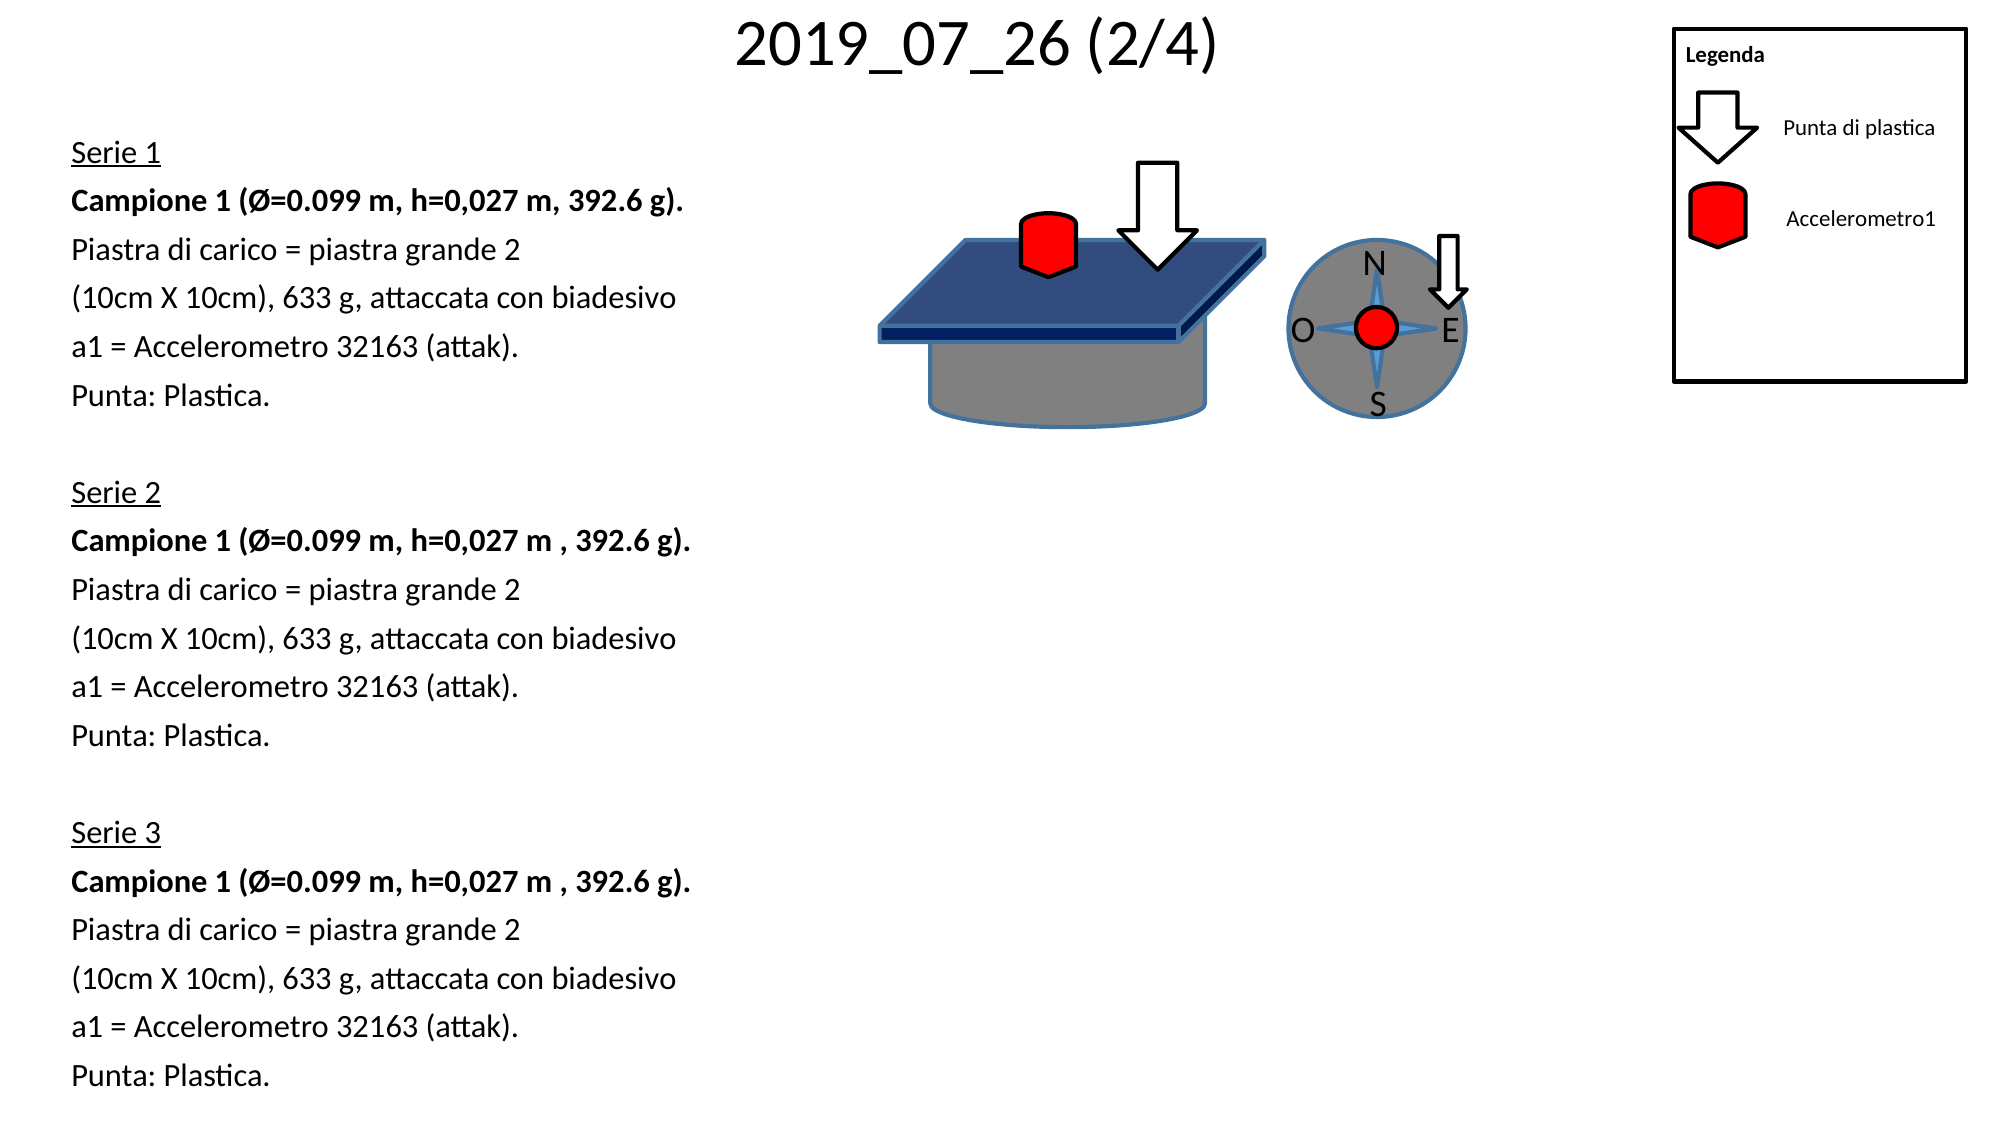

2019_07_26 (2/4)

Legenda

Accelerometro1

Punta di plastica
Serie 1
Campione 1 (Ø=0.099 m, h=0,027 m, 392.6 g).
Piastra di carico = piastra grande 2
(10cm X 10cm), 633 g, attaccata con biadesivo
a1 = Accelerometro 32163 (attak).
Punta: Plastica.

Serie 2
Campione 1 (Ø=0.099 m, h=0,027 m , 392.6 g).
Piastra di carico = piastra grande 2
(10cm X 10cm), 633 g, attaccata con biadesivo
a1 = Accelerometro 32163 (attak).
Punta: Plastica.

Serie 3
Campione 1 (Ø=0.099 m, h=0,027 m , 392.6 g).
Piastra di carico = piastra grande 2
(10cm X 10cm), 633 g, attaccata con biadesivo
a1 = Accelerometro 32163 (attak).
Punta: Plastica.

N

E
O

S